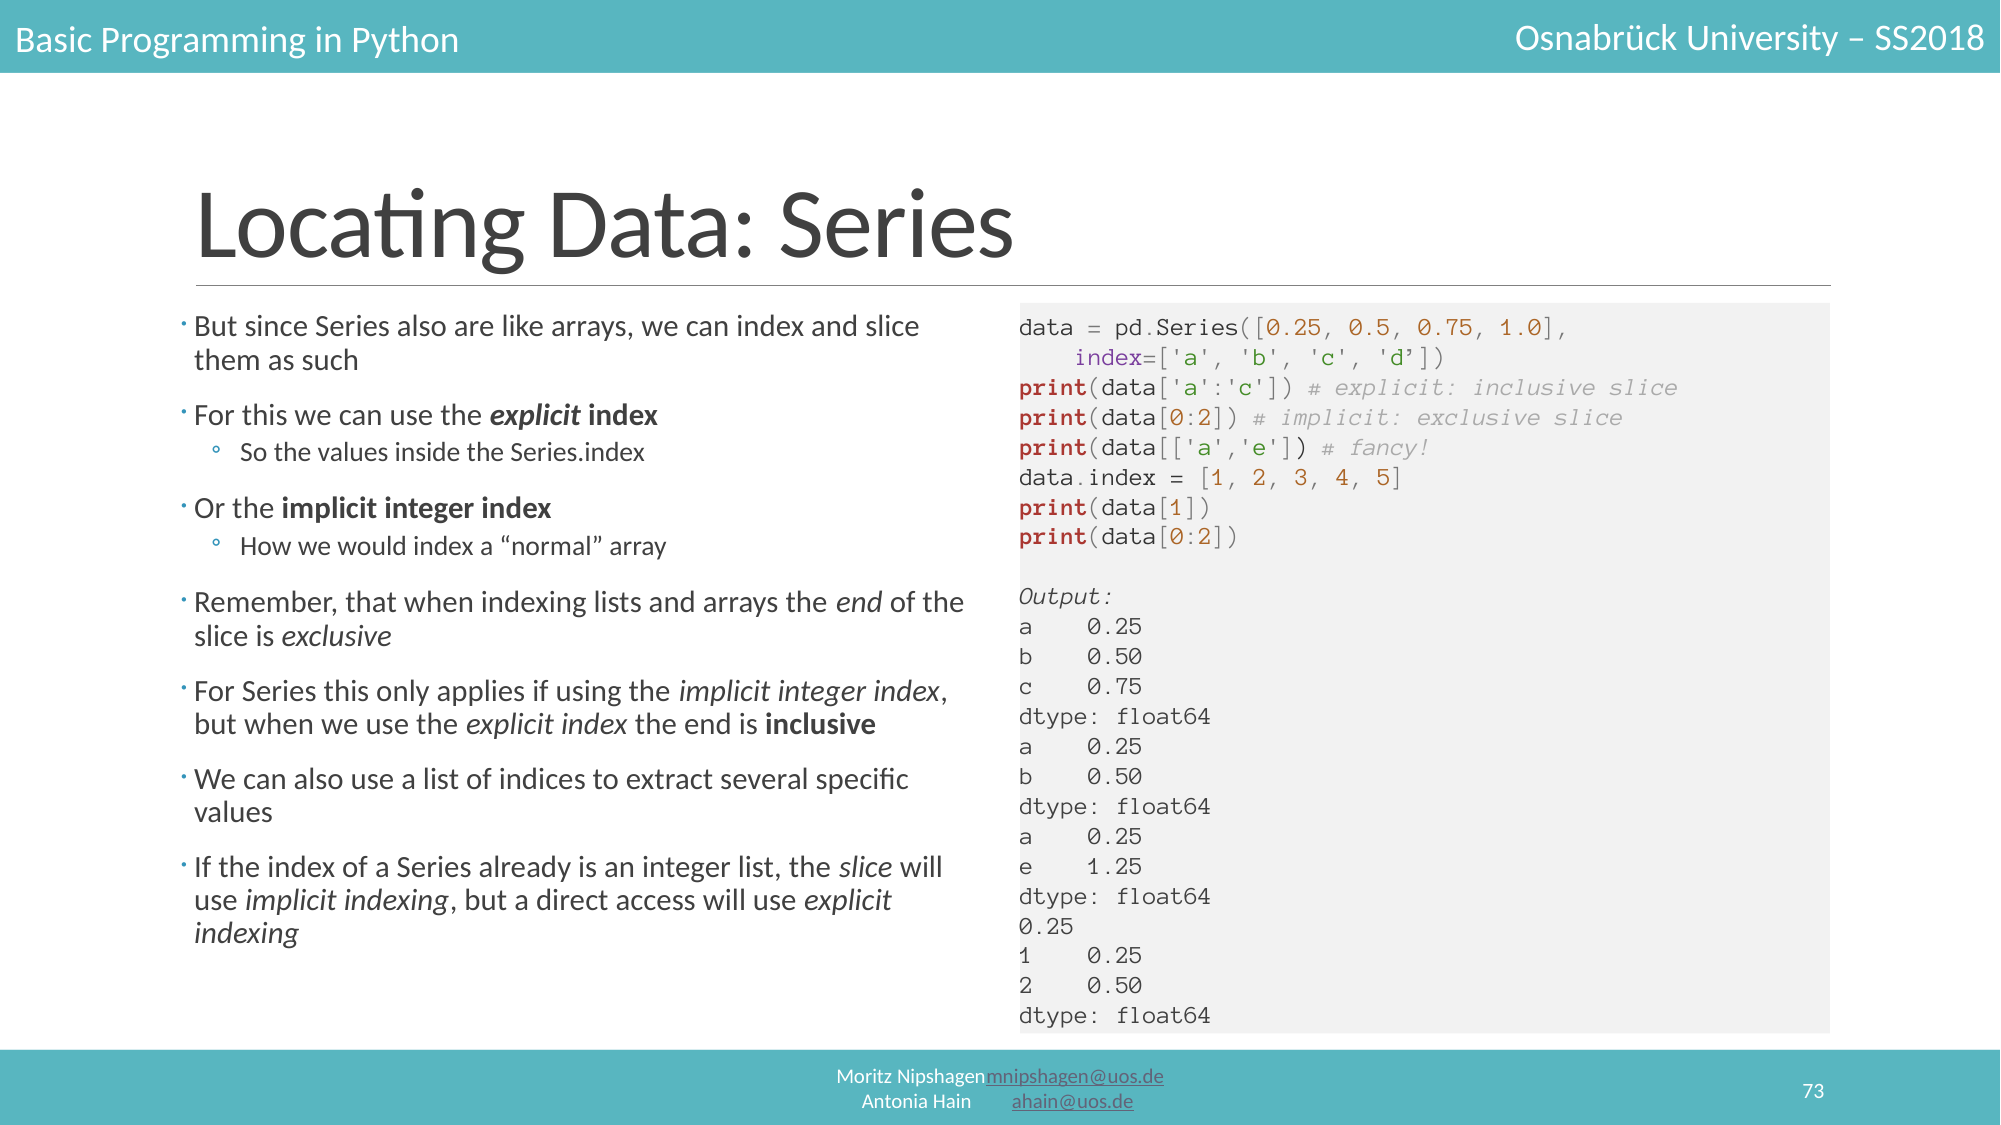

# Locating Data: Series
But since Series also are like arrays, we can index and slice them as such
For this we can use the explicit index
So the values inside the Series.index
Or the implicit integer index
How we would index a “normal” array
Remember, that when indexing lists and arrays the end of the slice is exclusive
For Series this only applies if using the implicit integer index, but when we use the explicit index the end is inclusive
We can also use a list of indices to extract several specific values
If the index of a Series already is an integer list, the slice will use implicit indexing, but a direct access will use explicit indexing
data = pd.Series([0.25, 0.5, 0.75, 1.0],
    index=['a', 'b', 'c', 'd’])
print(data['a':'c']) # explicit: inclusive slice
print(data[0:2]) # implicit: exclusive slice
print(data[['a','e']) # fancy!
data.index = [1, 2, 3, 4, 5]
print(data[1])
print(data[0:2])

Output:
a    0.25
b    0.50
c    0.75
dtype: float64
a    0.25
b    0.50
dtype: float64
a    0.25
e    1.25
dtype: float64
0.25
1    0.25
2    0.50
dtype: float64
73